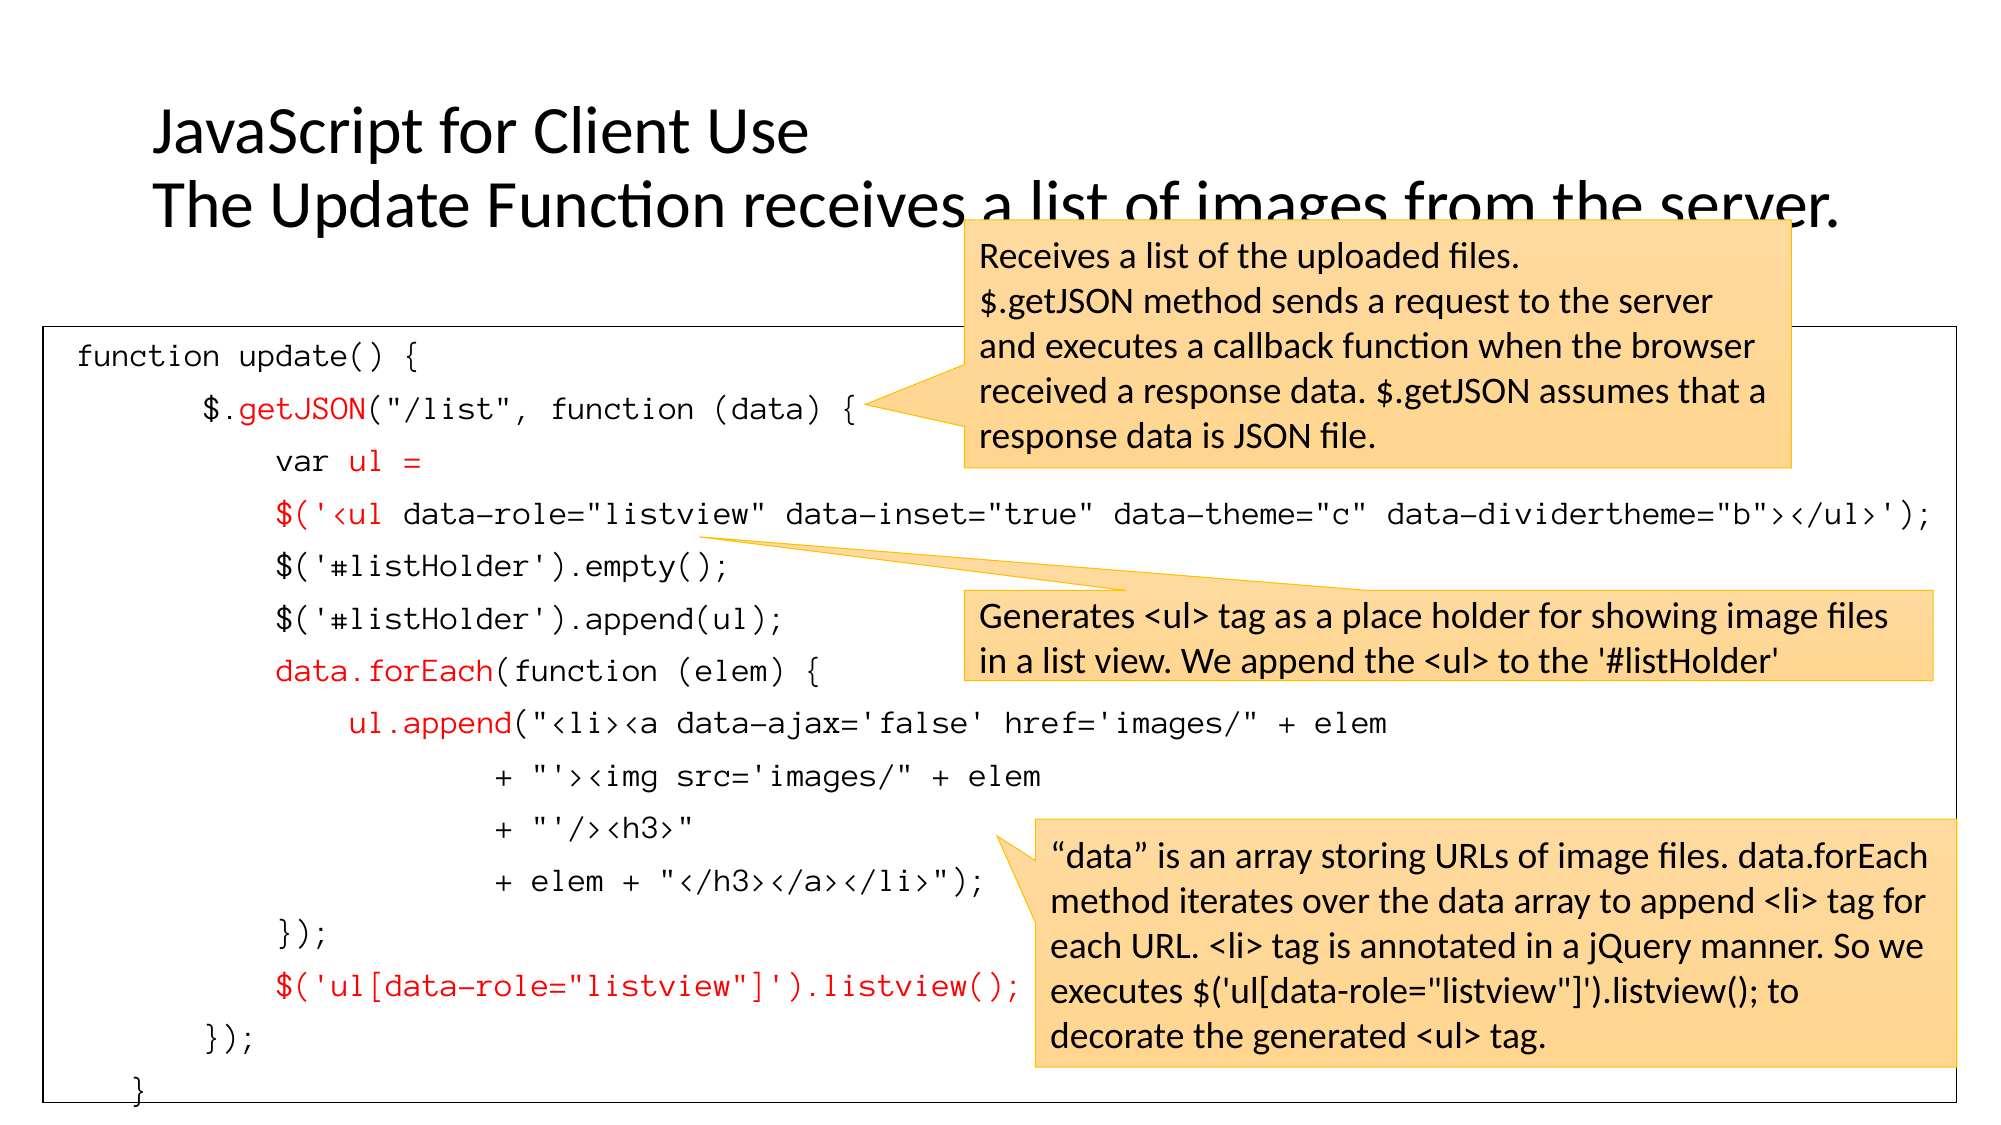

# JavaScript for Client Use The Update Function receives a list of images from the server.
Receives a list of the uploaded files.
$.getJSON method sends a request to the server and executes a callback function when the browser received a response data. $.getJSON assumes that a response data is JSON file.
 function update() {
        $.getJSON("/list", function (data) {
            var ul =
            $('<ul data-role="listview" data-inset="true" data-theme="c" data-dividertheme="b"></ul>');
            $('#listHolder').empty();
            $('#listHolder').append(ul);
            data.forEach(function (elem) {
                ul.append("<li><a data-ajax='false' href='images/" + elem
                        + "'><img src='images/" + elem
                        + "'/><h3>"
                        + elem + "</h3></a></li>");
            });
            $('ul[data-role="listview"]').listview();
        });
    }
Generates <ul> tag as a place holder for showing image files in a list view. We append the <ul> to the '#listHolder'
“data” is an array storing URLs of image files. data.forEach method iterates over the data array to append <li> tag for each URL. <li> tag is annotated in a jQuery manner. So we executes $('ul[data-role="listview"]').listview(); to decorate the generated <ul> tag.
155